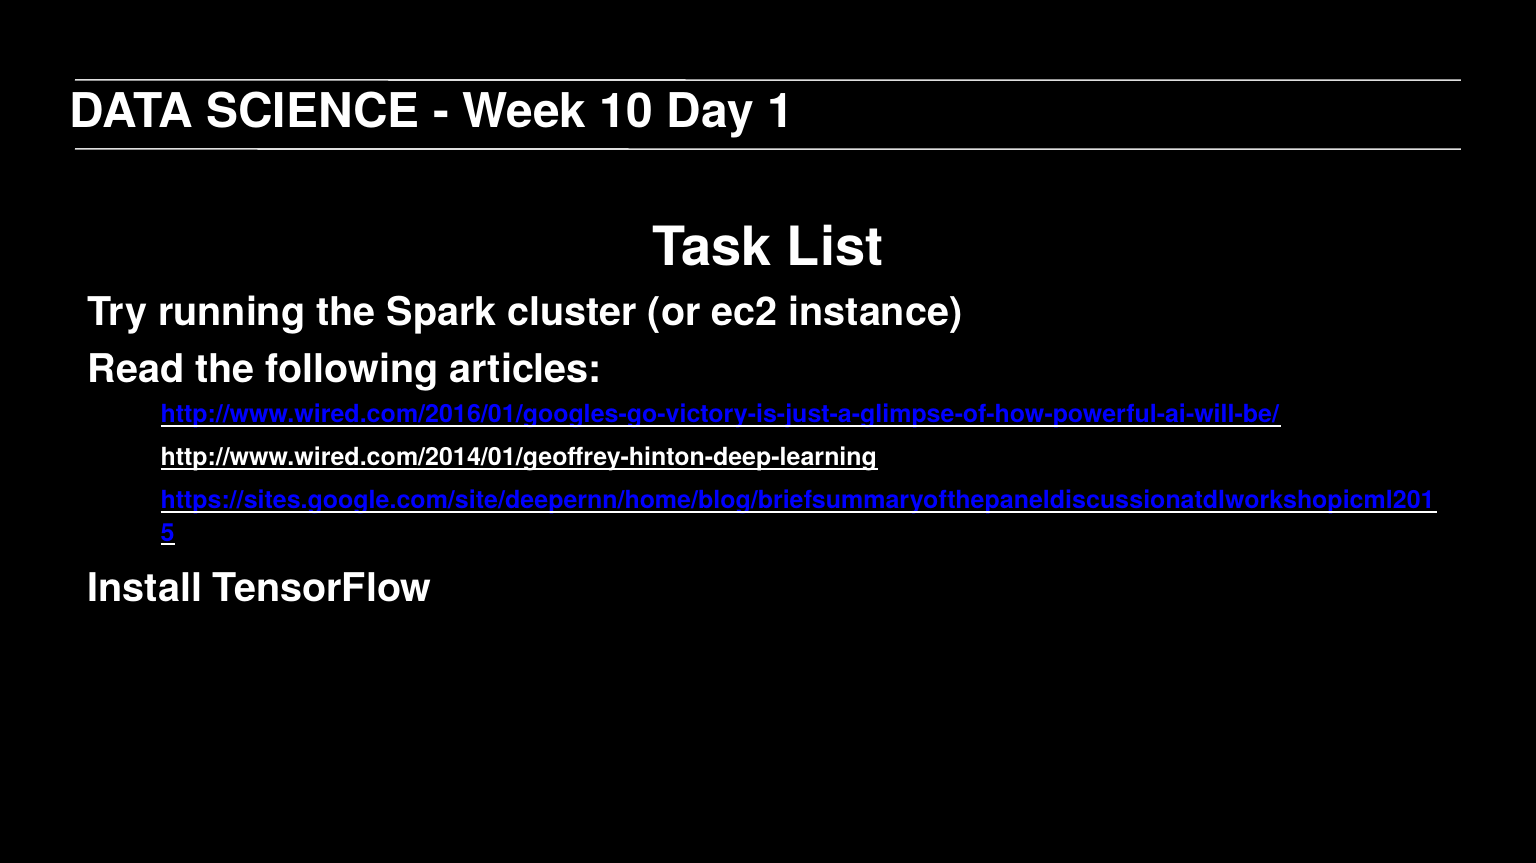

DATA SCIENCE - Week 10 Day 1
Task List
Try running the Spark cluster (or ec2 instance)
Read the following articles:
http://www.wired.com/2016/01/googles-go-victory-is-just-a-glimpse-of-how-powerful-ai-will-be/
http://www.wired.com/2014/01/geoffrey-hinton-deep-learning
https://sites.google.com/site/deepernn/home/blog/briefsummaryofthepaneldiscussionatdlworkshopicml2015
Install TensorFlow